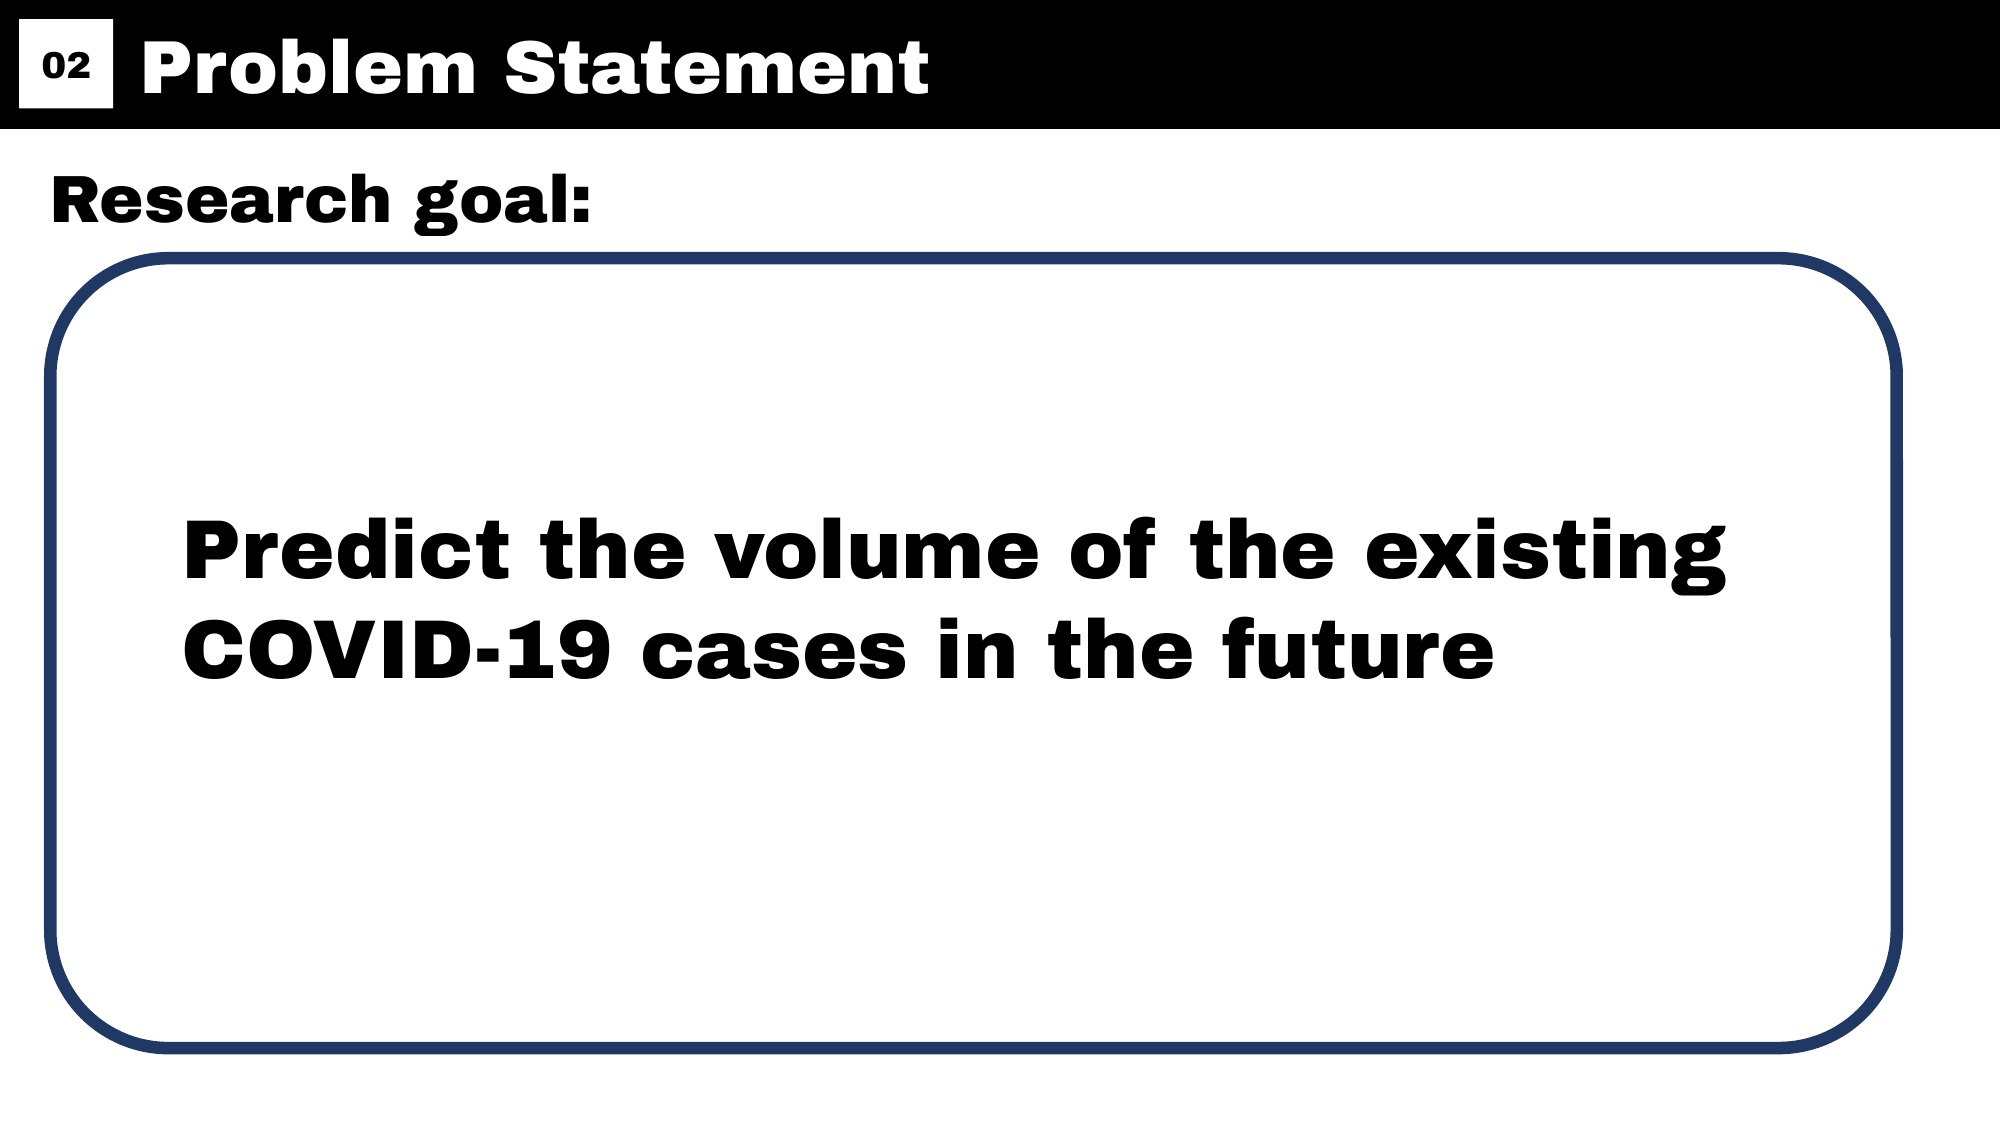

Problem Statement
02
Research goal:

Predict the volume of the existing COVID-19 cases in the future